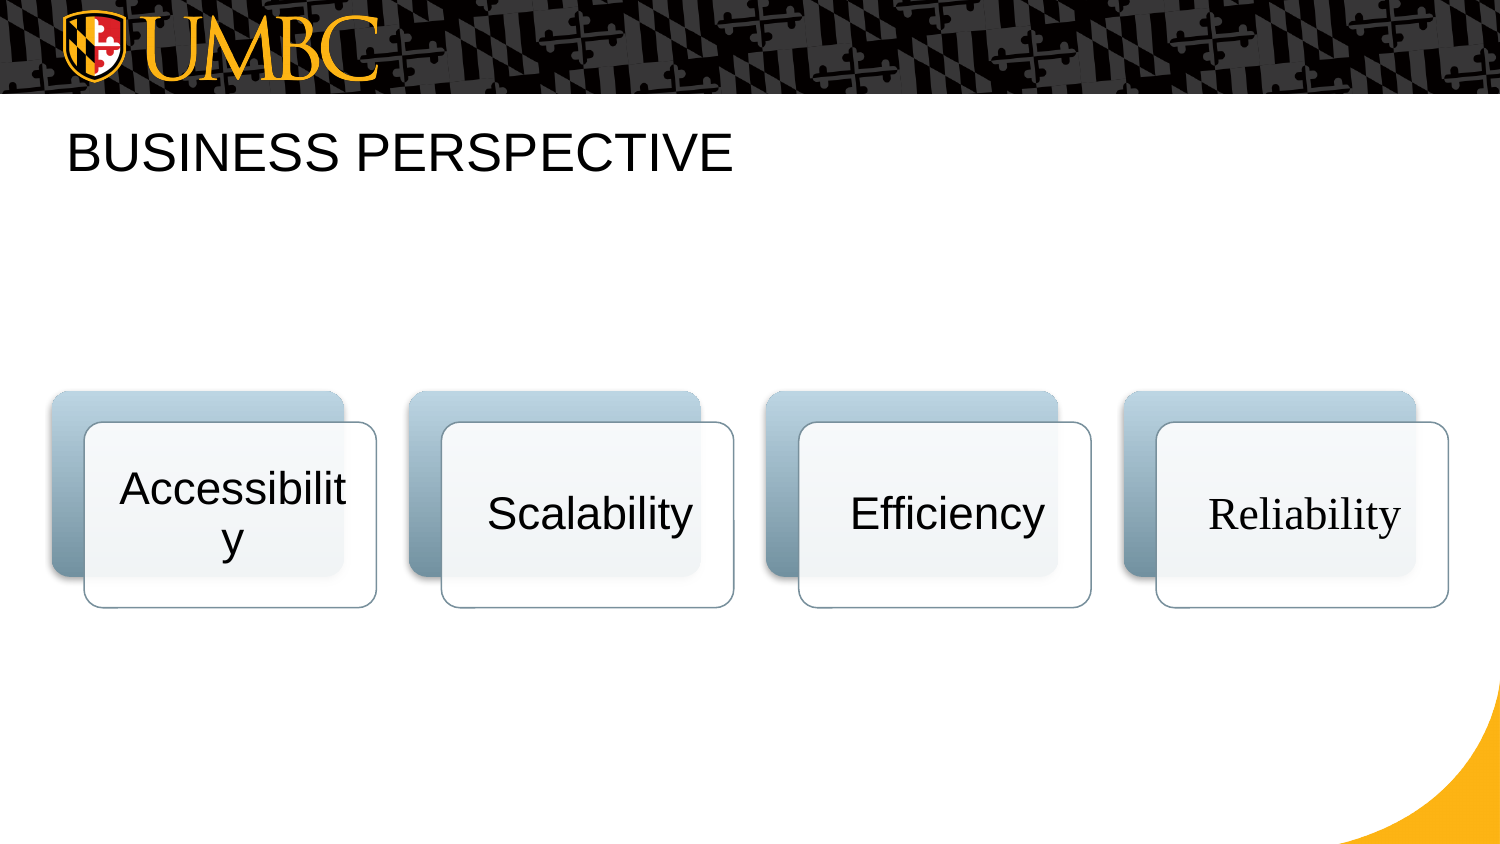

# BUSINESS PERSPECTIVE
Accessibility
Scalability
Efficiency
Reliability